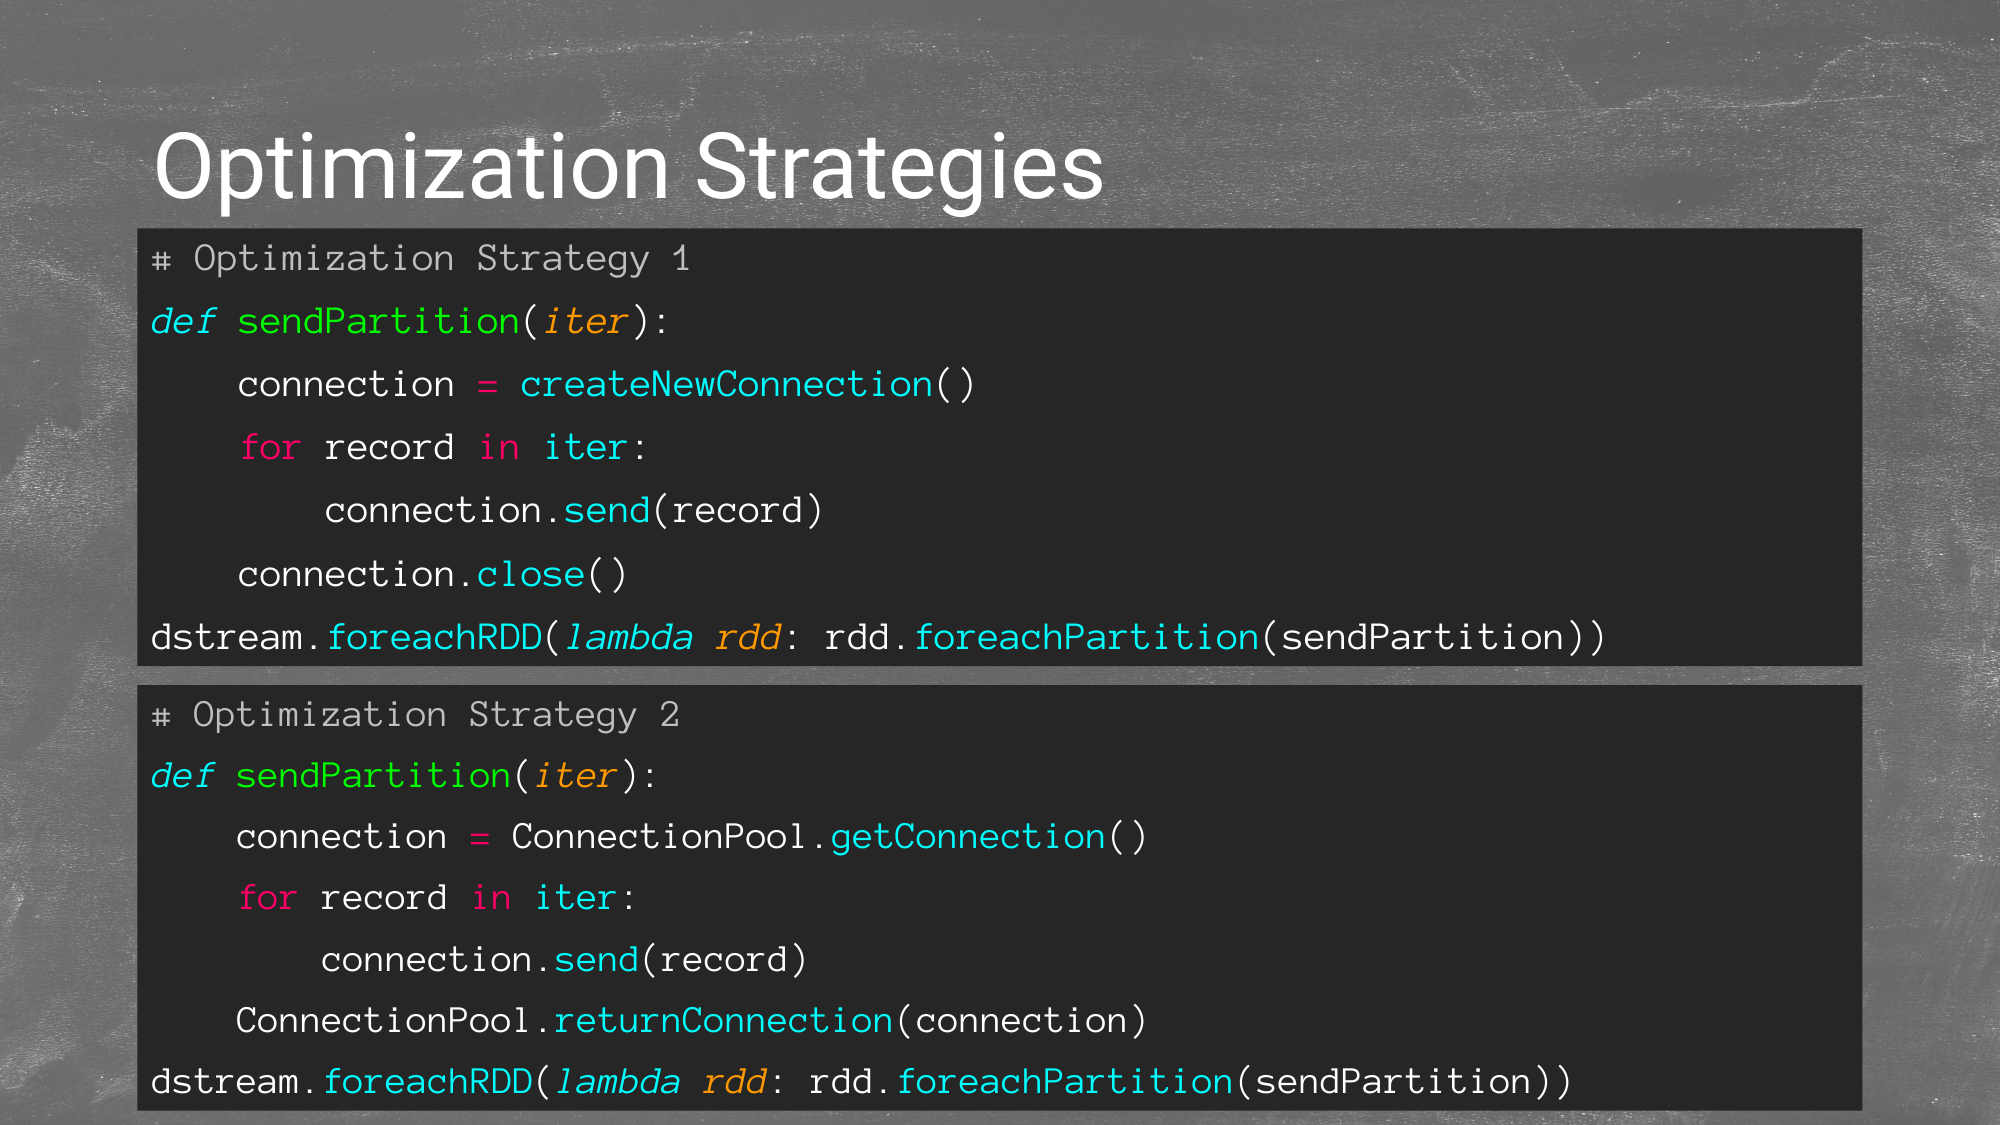

# Optimization Strategies
# Optimization Strategy 1
def sendPartition(iter):
    connection = createNewConnection()
    for record in iter:
        connection.send(record)
    connection.close()
dstream.foreachRDD(lambda rdd: rdd.foreachPartition(sendPartition))
# Optimization Strategy 2
def sendPartition(iter):
    connection = ConnectionPool.getConnection()
    for record in iter:
        connection.send(record)
    ConnectionPool.returnConnection(connection)
dstream.foreachRDD(lambda rdd: rdd.foreachPartition(sendPartition))